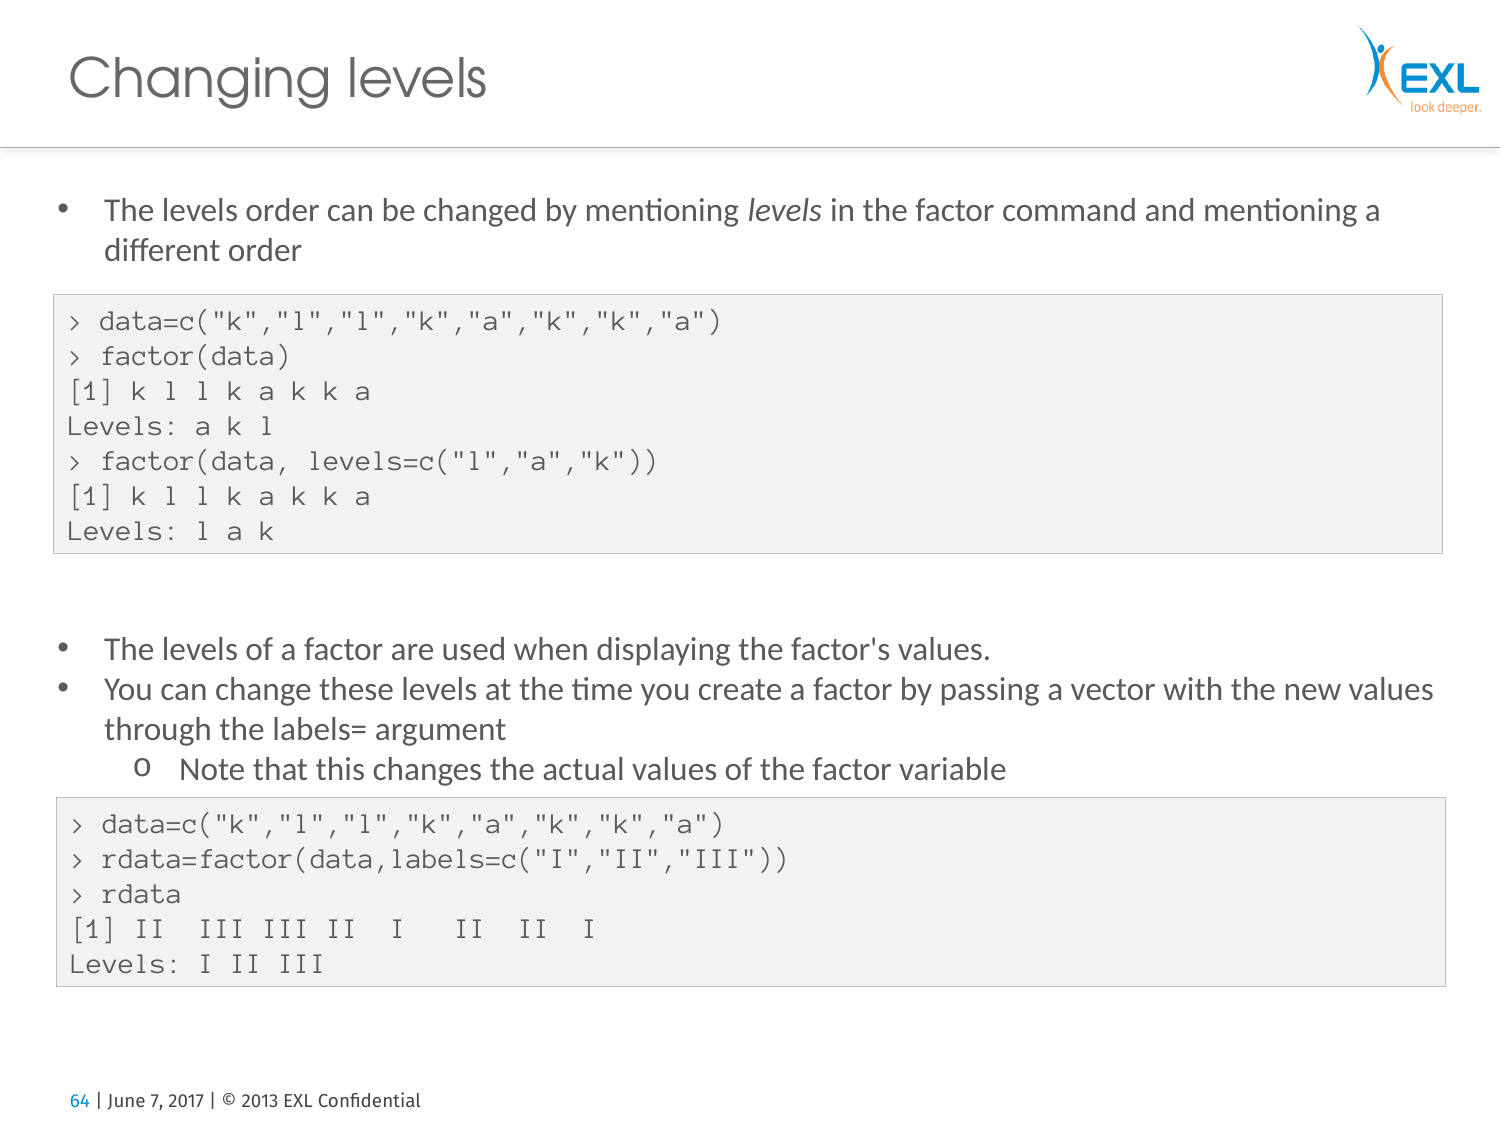

# Changing levels
The levels order can be changed by mentioning levels in the factor command and mentioning a different order

The levels of a factor are used when displaying the factor's values.
You can change these levels at the time you create a factor by passing a vector with the new values through the labels= argument
Note that this changes the actual values of the factor variable
> data=c("k","l","l","k","a","k","k","a")
> factor(data)
[1] k l l k a k k a
Levels: a k l
> factor(data, levels=c("l","a","k"))
[1] k l l k a k k a
Levels: l a k
> data=c("k","l","l","k","a","k","k","a")
> rdata=factor(data,labels=c("I","II","III"))
> rdata
[1] II  III III II  I   II  II  I
Levels: I II III